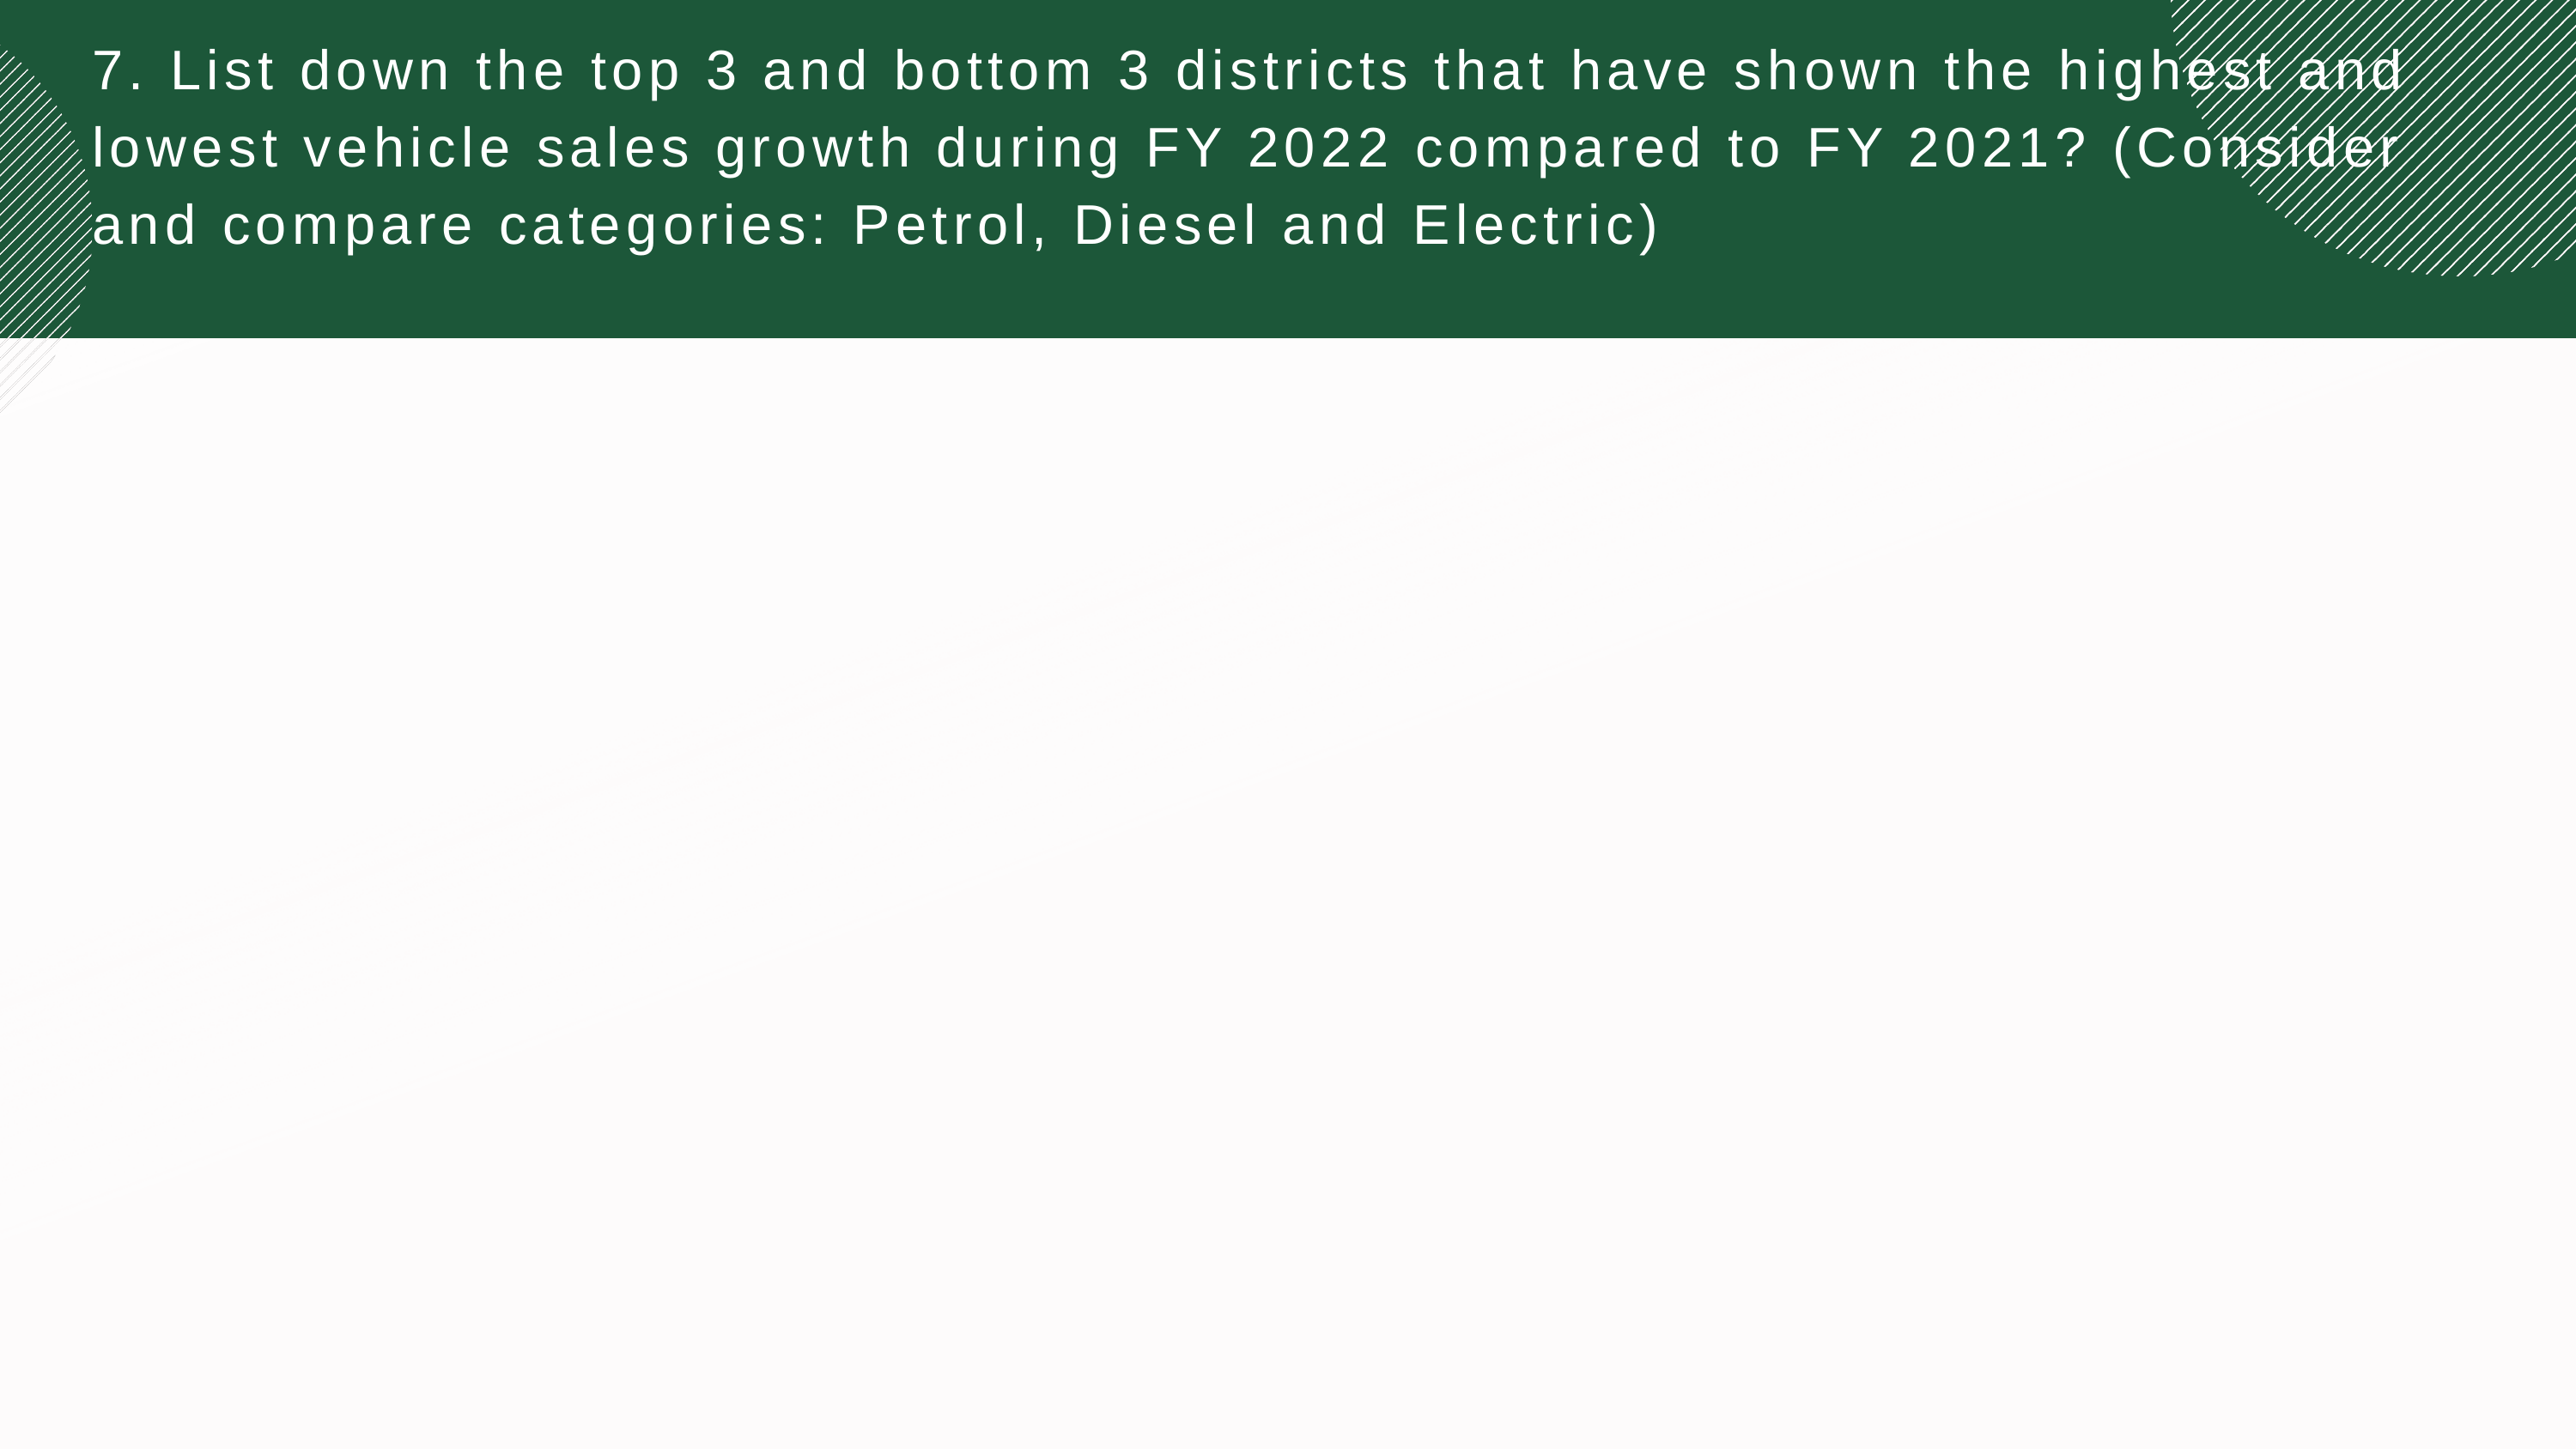

7. List down the top 3 and bottom 3 districts that have shown the highest and lowest vehicle sales growth during FY 2022 compared to FY 2021? (Consider and compare categories: Petrol, Diesel and Electric)